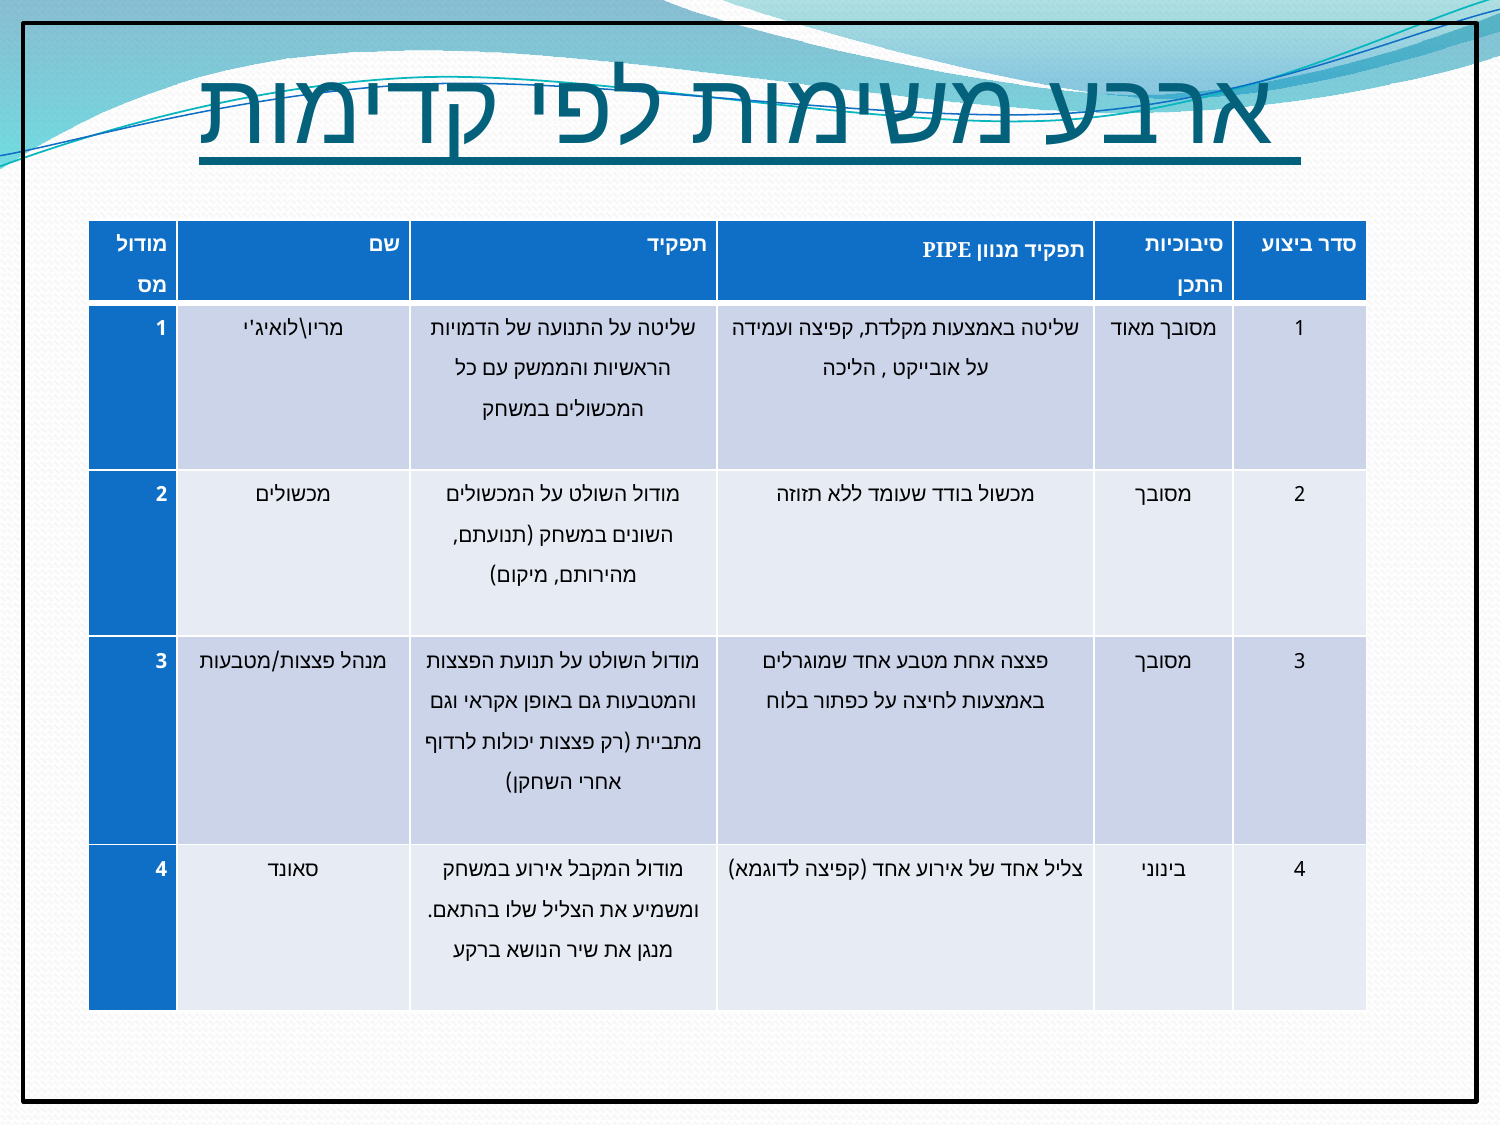

# ארבע משימות לפי קדימות
| מודול מס | שם | תפקיד | תפקיד מנוון PIPE | סיבוכיות התכן | סדר ביצוע |
| --- | --- | --- | --- | --- | --- |
| 1 | מריו\לואיג'י | שליטה על התנועה של הדמויות הראשיות והממשק עם כל המכשולים במשחק | שליטה באמצעות מקלדת, קפיצה ועמידה על אובייקט , הליכה | מסובך מאוד | 1 |
| 2 | מכשולים | מודול השולט על המכשולים השונים במשחק (תנועתם, מהירותם, מיקום) | מכשול בודד שעומד ללא תזוזה | מסובך | 2 |
| 3 | מנהל פצצות/מטבעות | מודול השולט על תנועת הפצצות והמטבעות גם באופן אקראי וגם מתביית (רק פצצות יכולות לרדוף אחרי השחקן) | פצצה אחת מטבע אחד שמוגרלים באמצעות לחיצה על כפתור בלוח | מסובך | 3 |
| 4 | סאונד | מודול המקבל אירוע במשחק ומשמיע את הצליל שלו בהתאם. מנגן את שיר הנושא ברקע | צליל אחד של אירוע אחד (קפיצה לדוגמא) | בינוני | 4 |